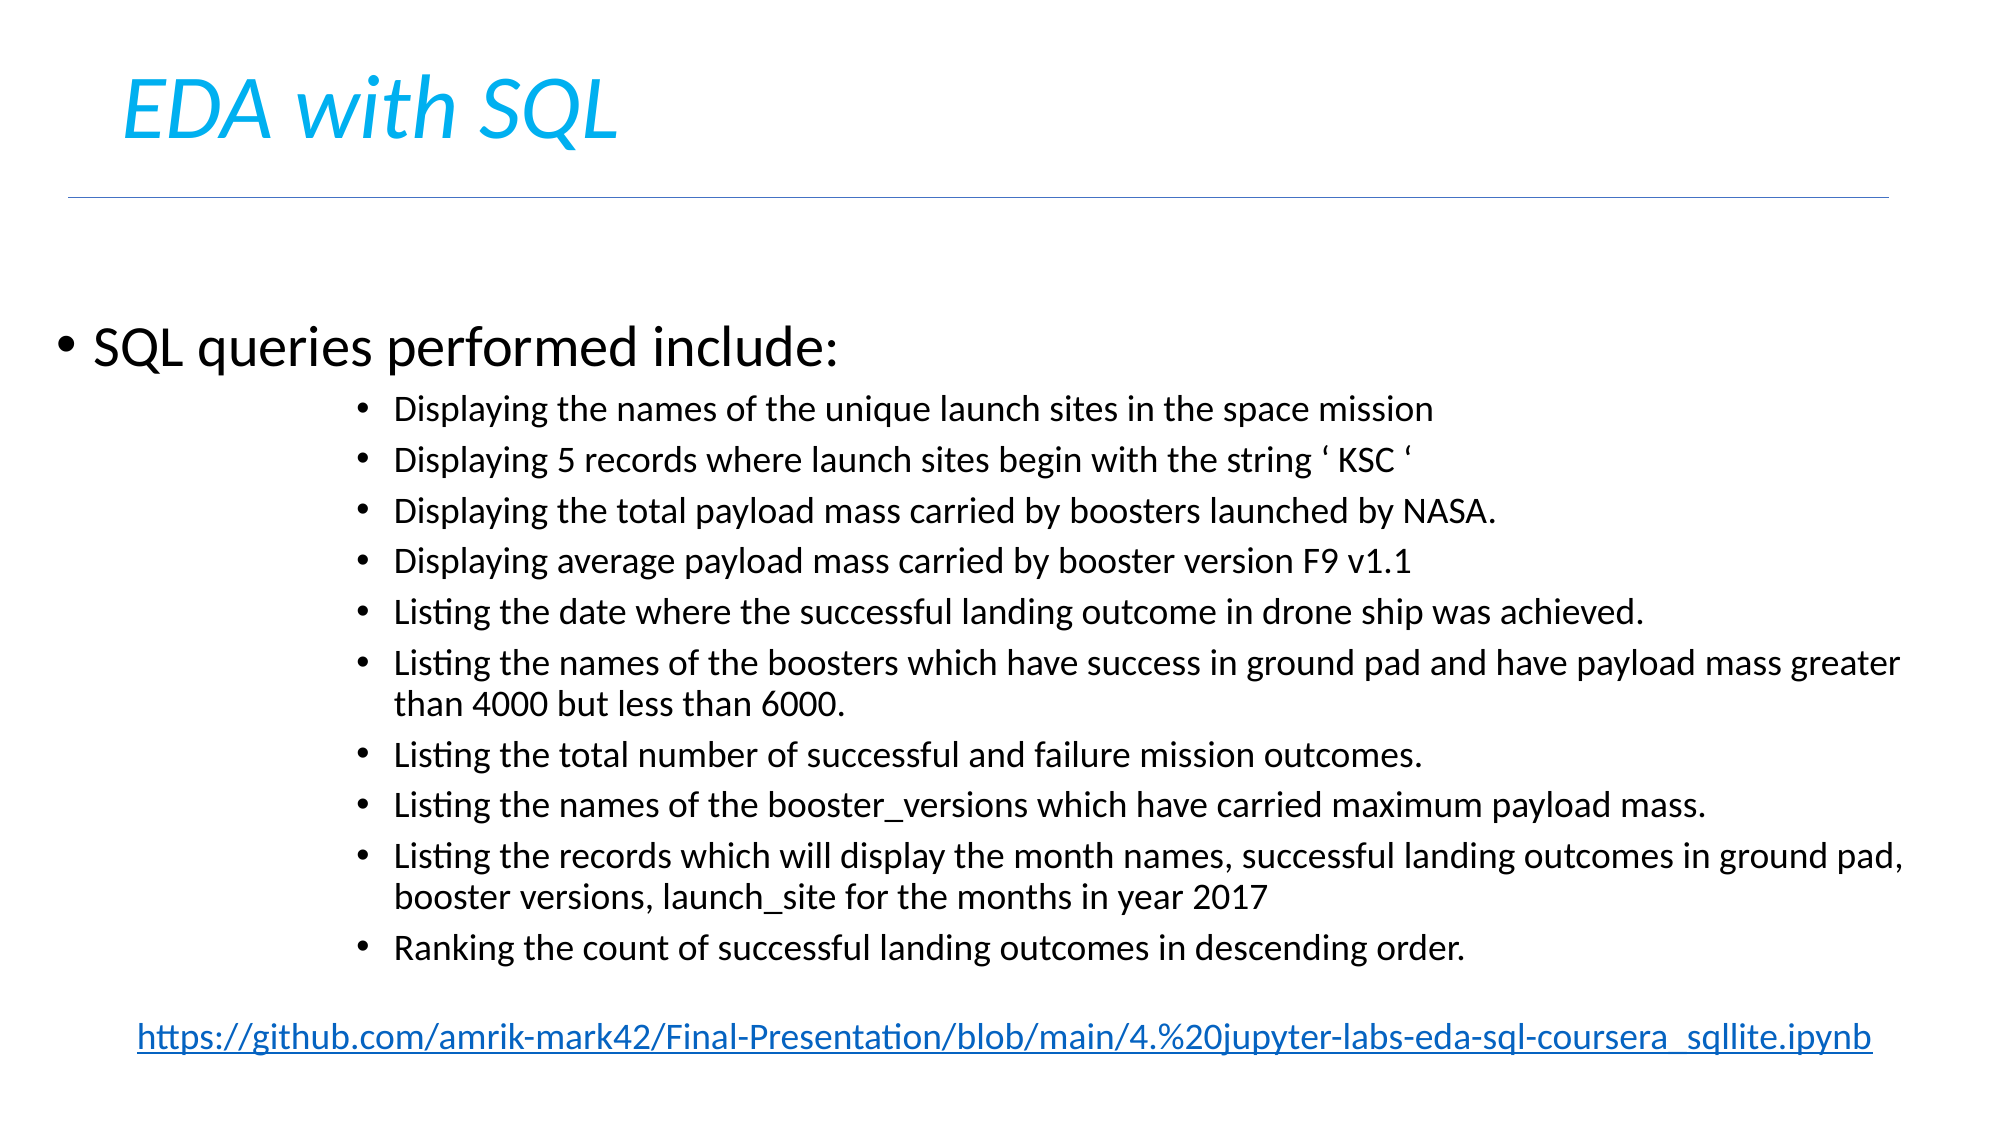

# EDA with SQL

SQL queries performed include:
Displaying the names of the unique launch sites in the space mission
Displaying 5 records where launch sites begin with the string ‘ KSC ‘
Displaying the total payload mass carried by boosters launched by NASA.
Displaying average payload mass carried by booster version F9 v1.1
Listing the date where the successful landing outcome in drone ship was achieved.
Listing the names of the boosters which have success in ground pad and have payload mass greater than 4000 but less than 6000.
Listing the total number of successful and failure mission outcomes.
Listing the names of the booster_versions which have carried maximum payload mass.
Listing the records which will display the month names, successful landing outcomes in ground pad, booster versions, launch_site for the months in year 2017
Ranking the count of successful landing outcomes in descending order.
https://github.com/amrik-mark42/Final-Presentation/blob/main/4.%20jupyter-labs-eda-sql-coursera_sqllite.ipynb